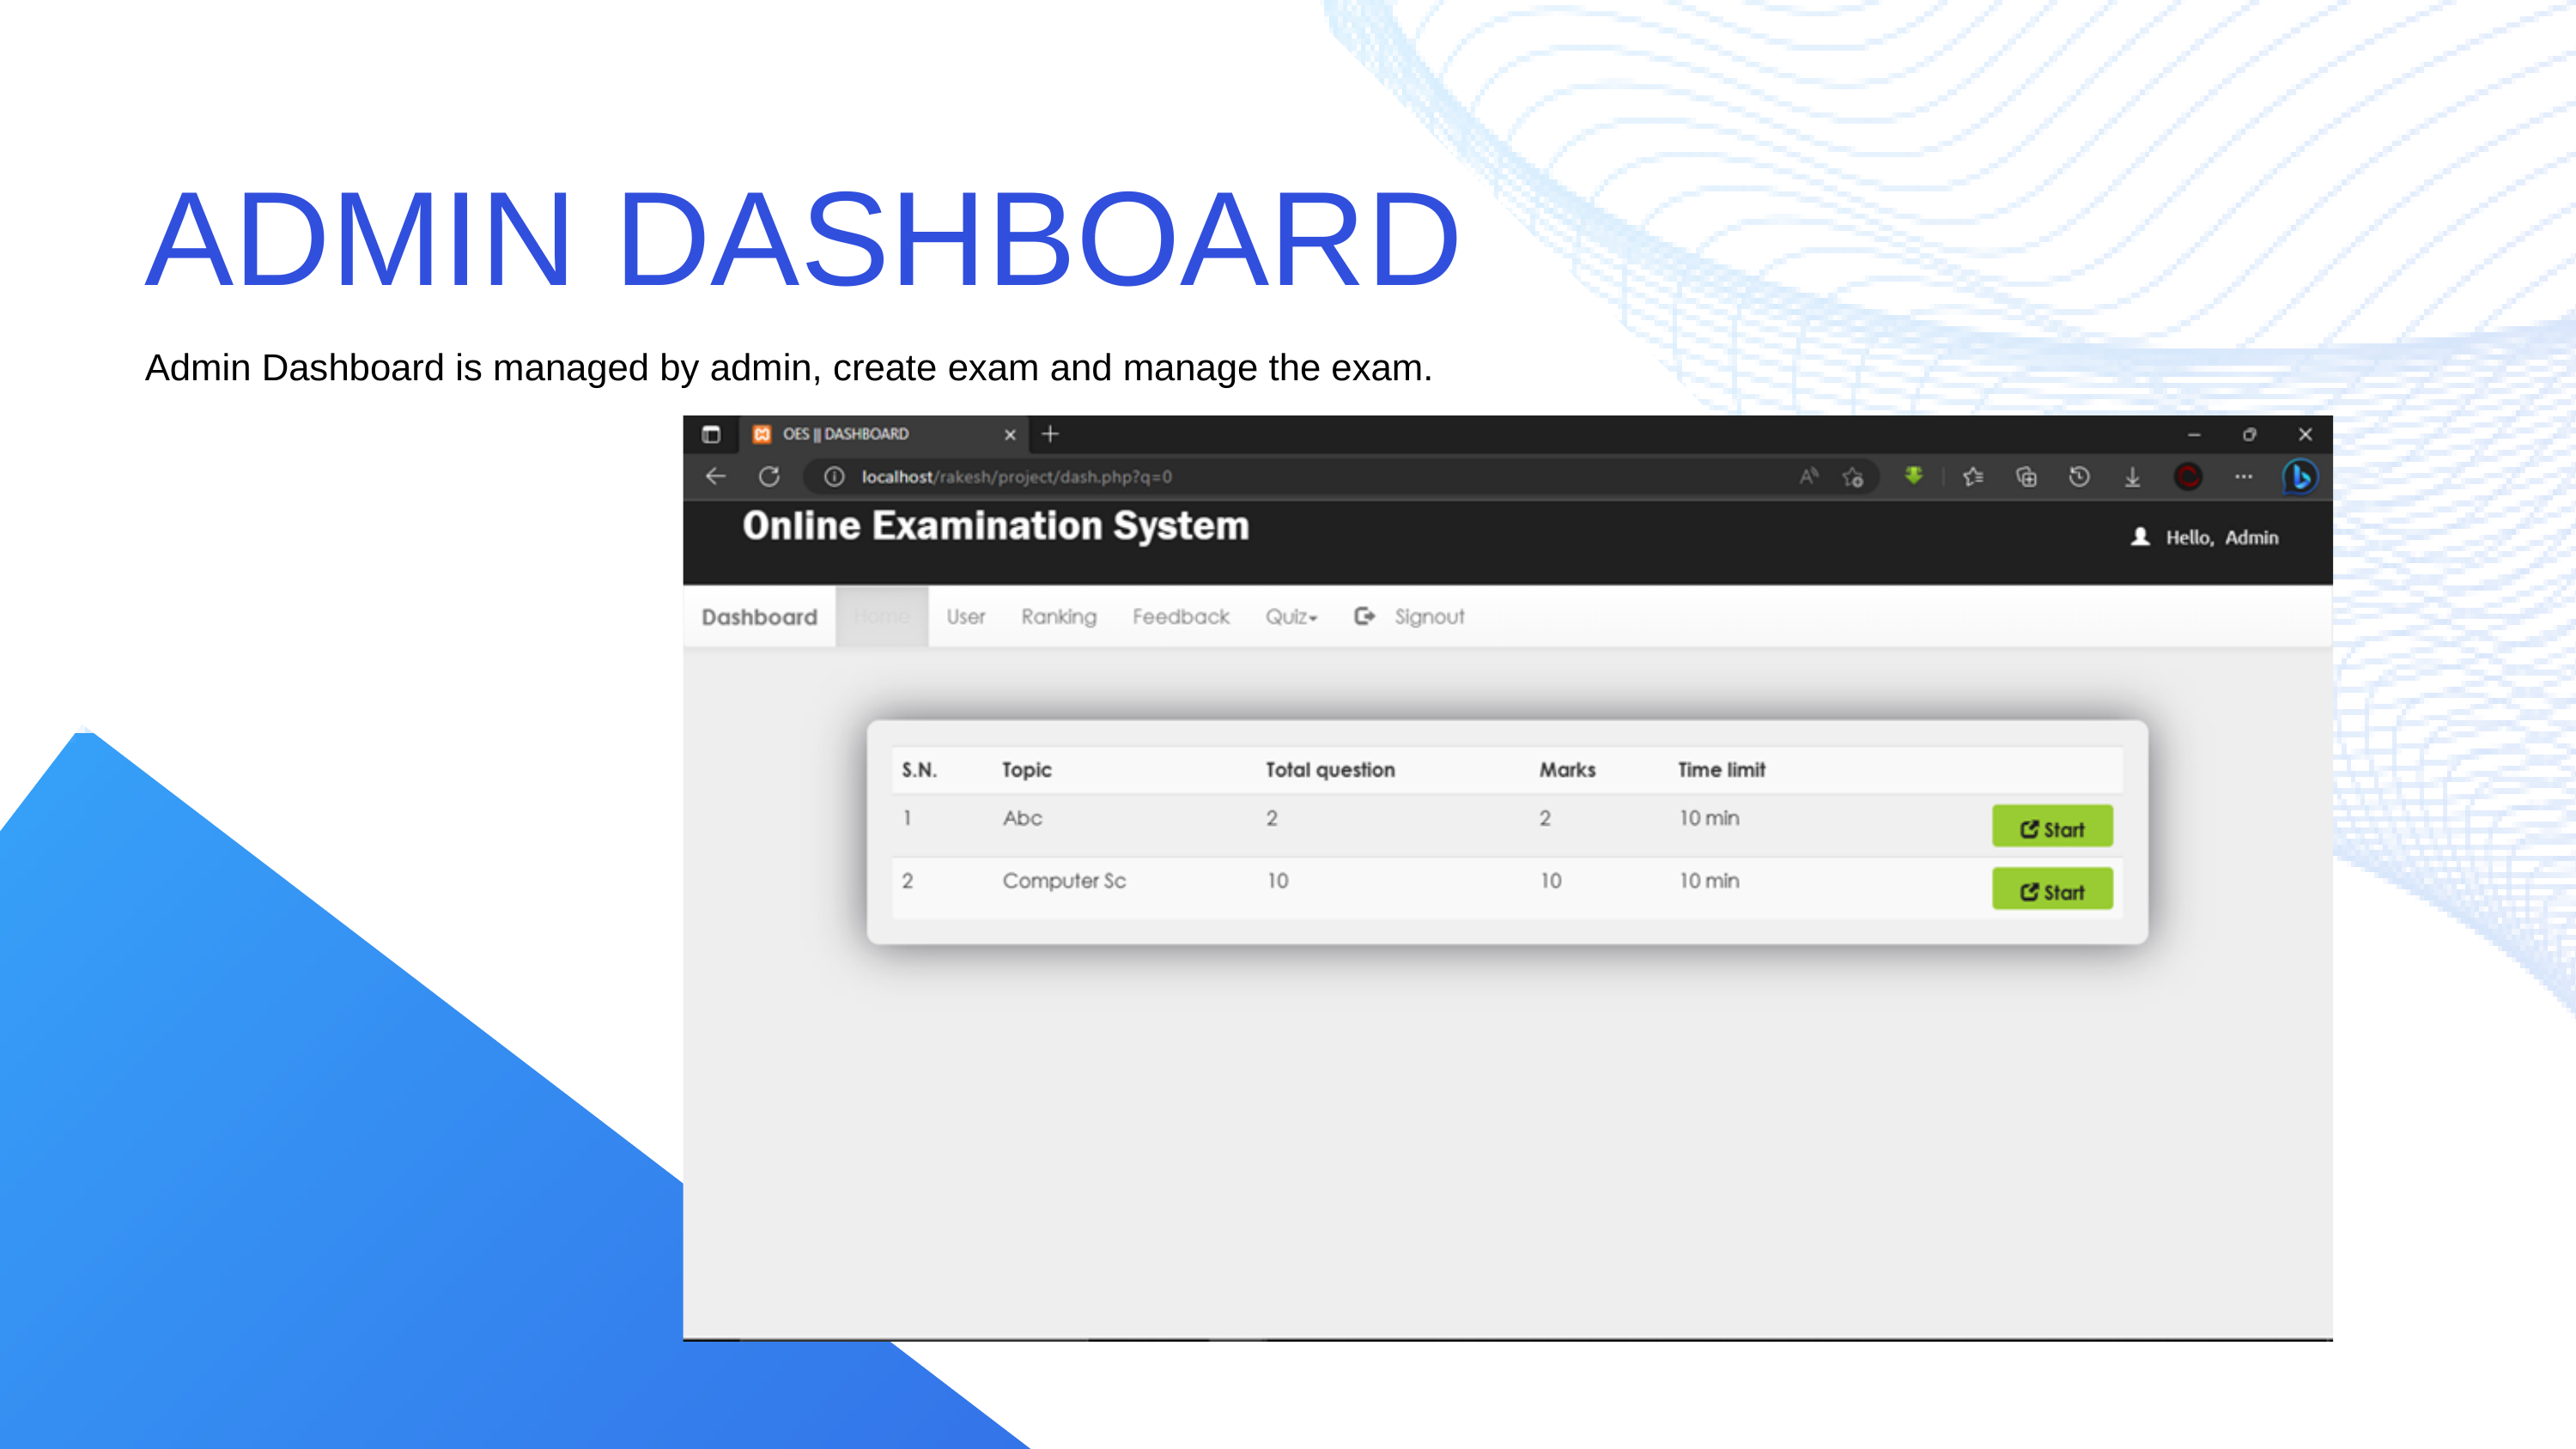

ADMIN DASHBOARD

Admin Dashboard is managed by admin, create exam and manage the exam.